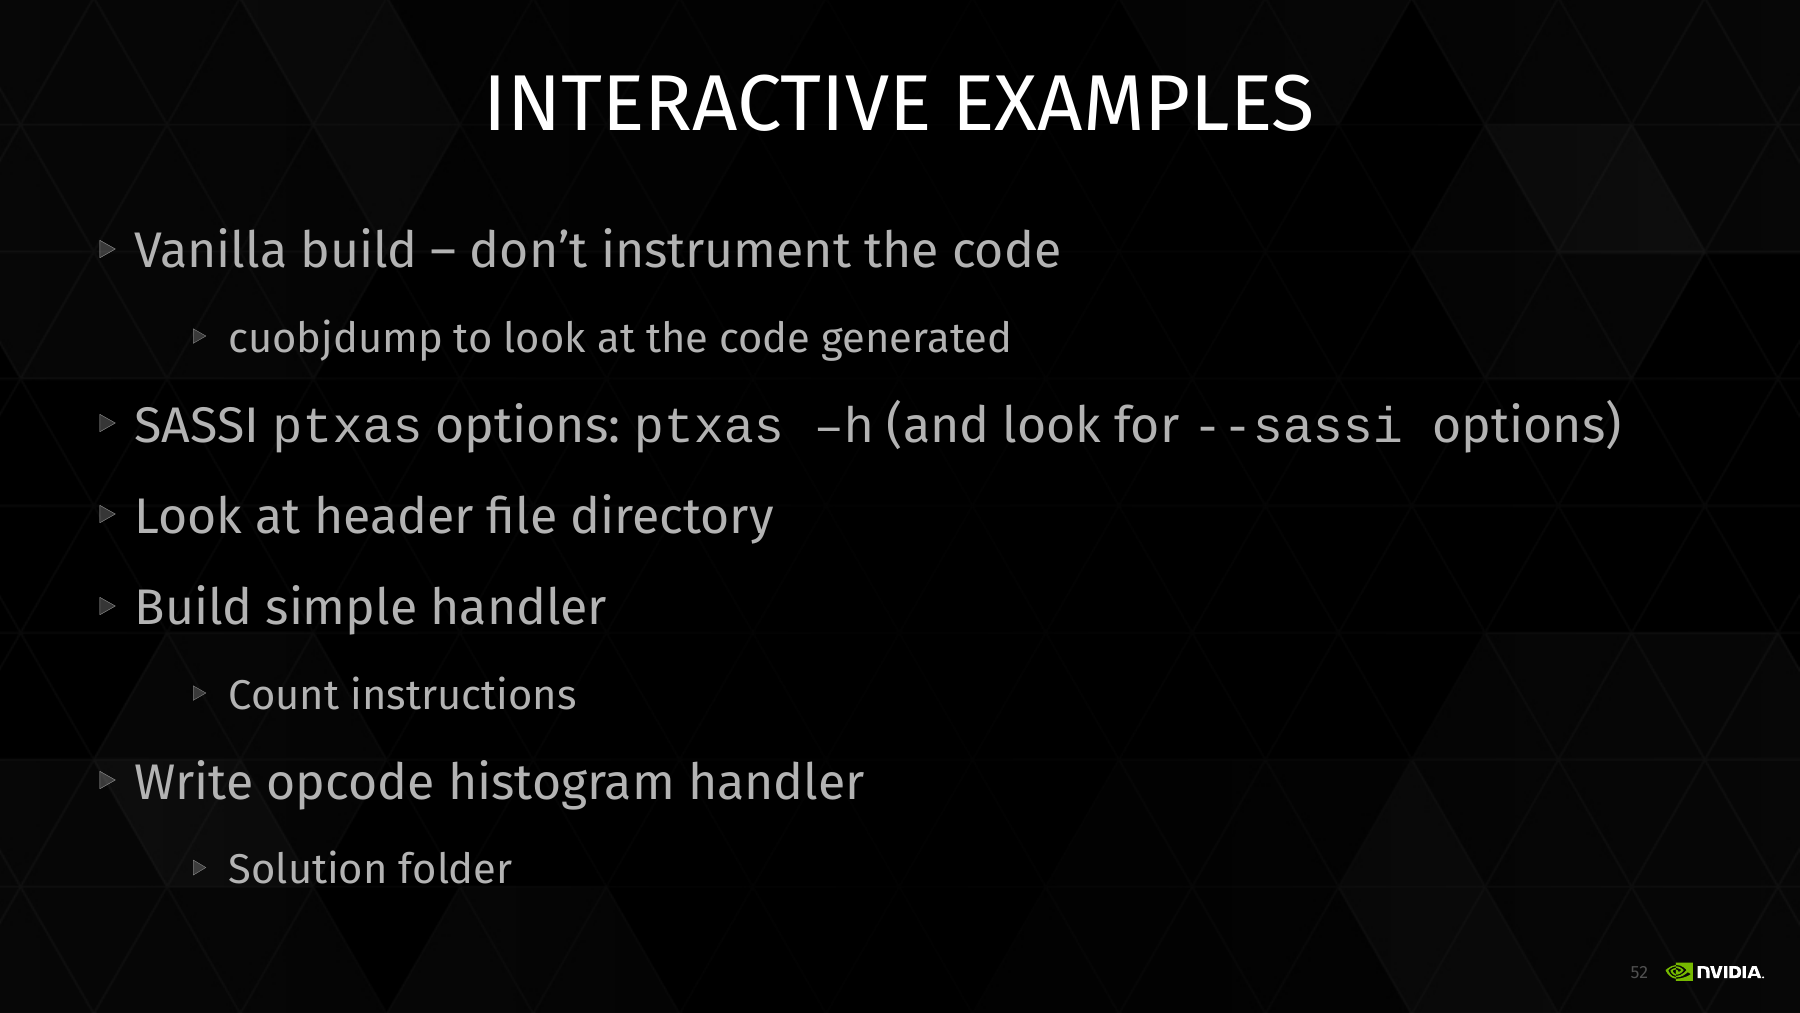

# Interactive examples
Vanilla build – don’t instrument the code
cuobjdump to look at the code generated
SASSI ptxas options: ptxas –h (and look for --sassi options)
Look at header file directory
Build simple handler
Count instructions
Write opcode histogram handler
Solution folder